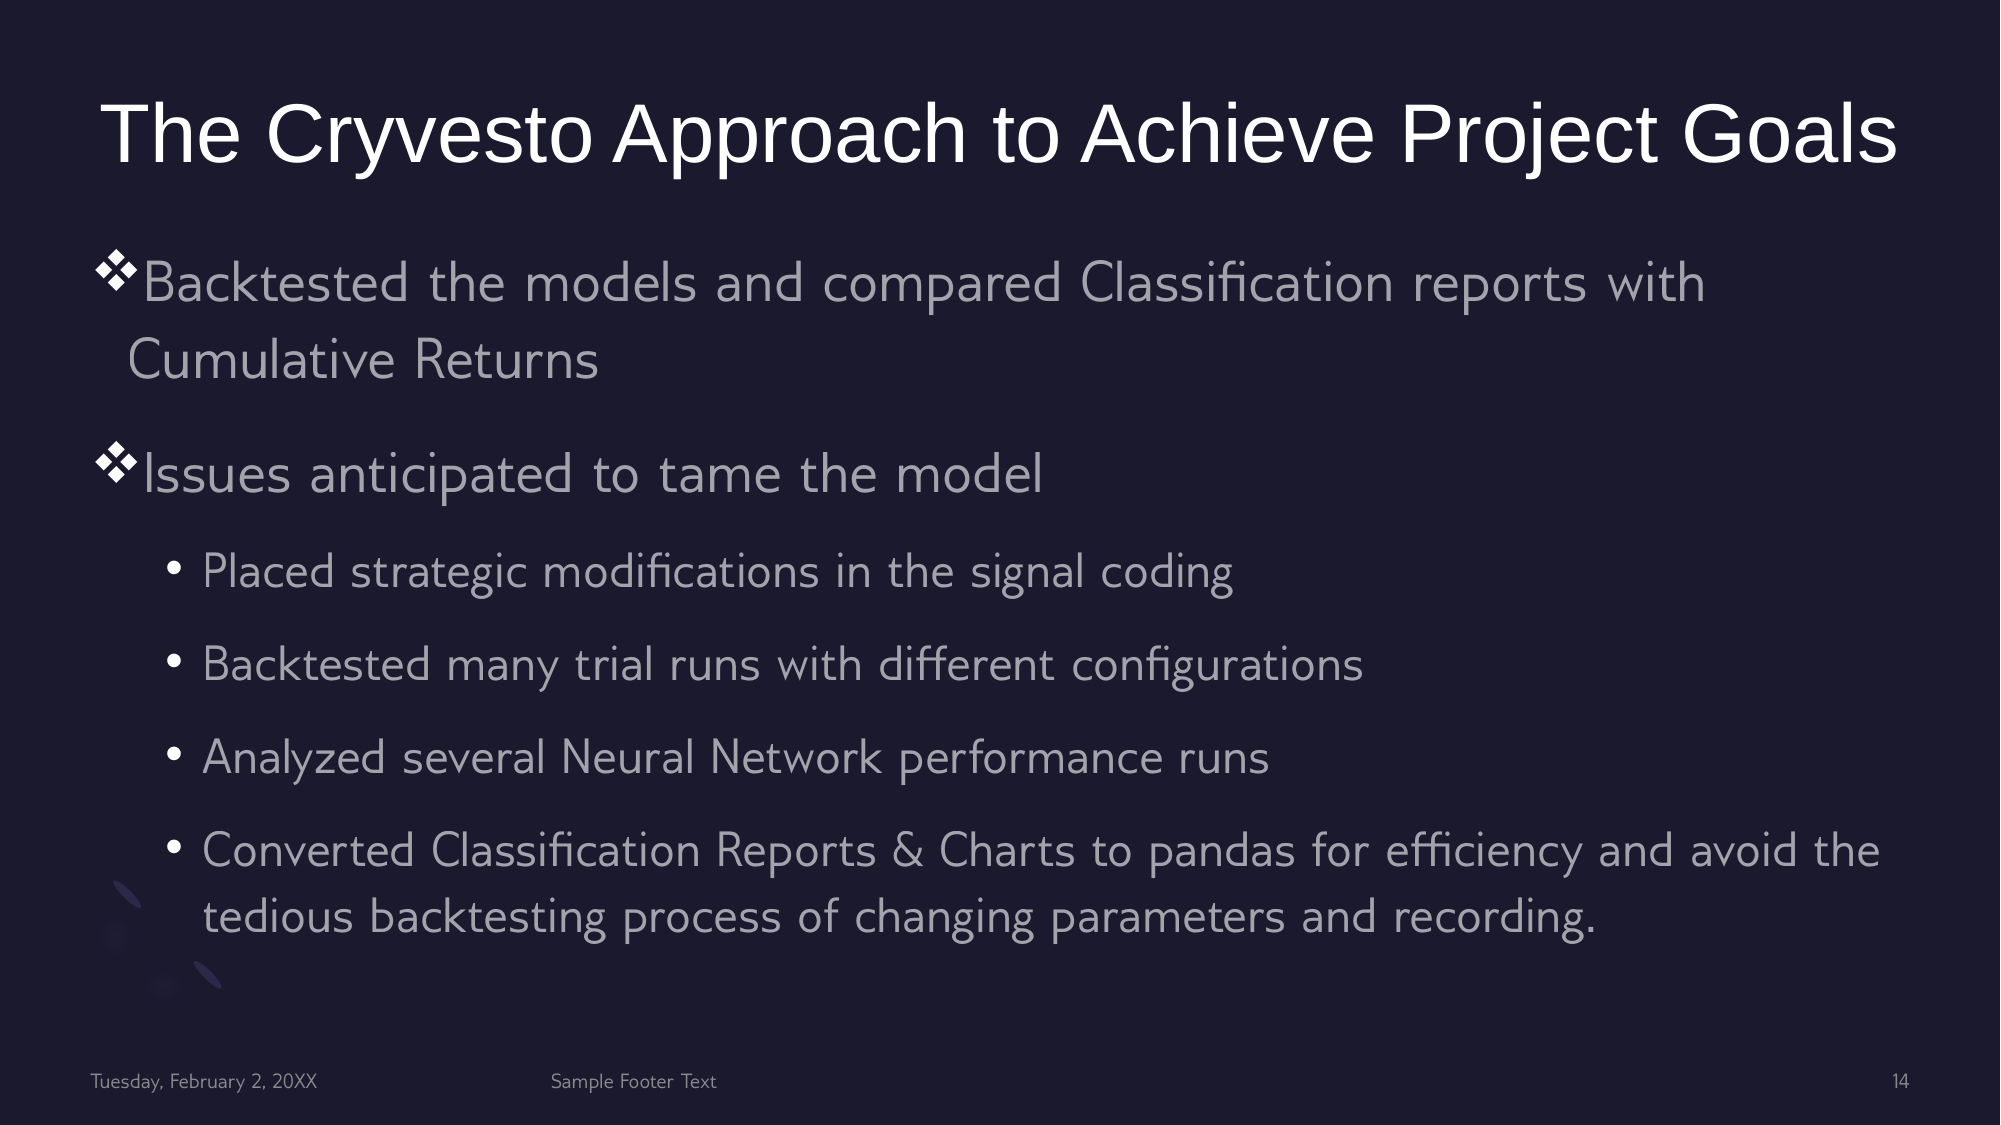

# The Cryvesto Approach to Achieve Project Goals
Backtested the models and compared Classification reports with Cumulative Returns
Issues anticipated to tame the model
Placed strategic modifications in the signal coding
Backtested many trial runs with different configurations
Analyzed several Neural Network performance runs
Converted Classification Reports & Charts to pandas for efficiency and avoid the tedious backtesting process of changing parameters and recording.

Tuesday, February 2, 20XX
Sample Footer Text
14